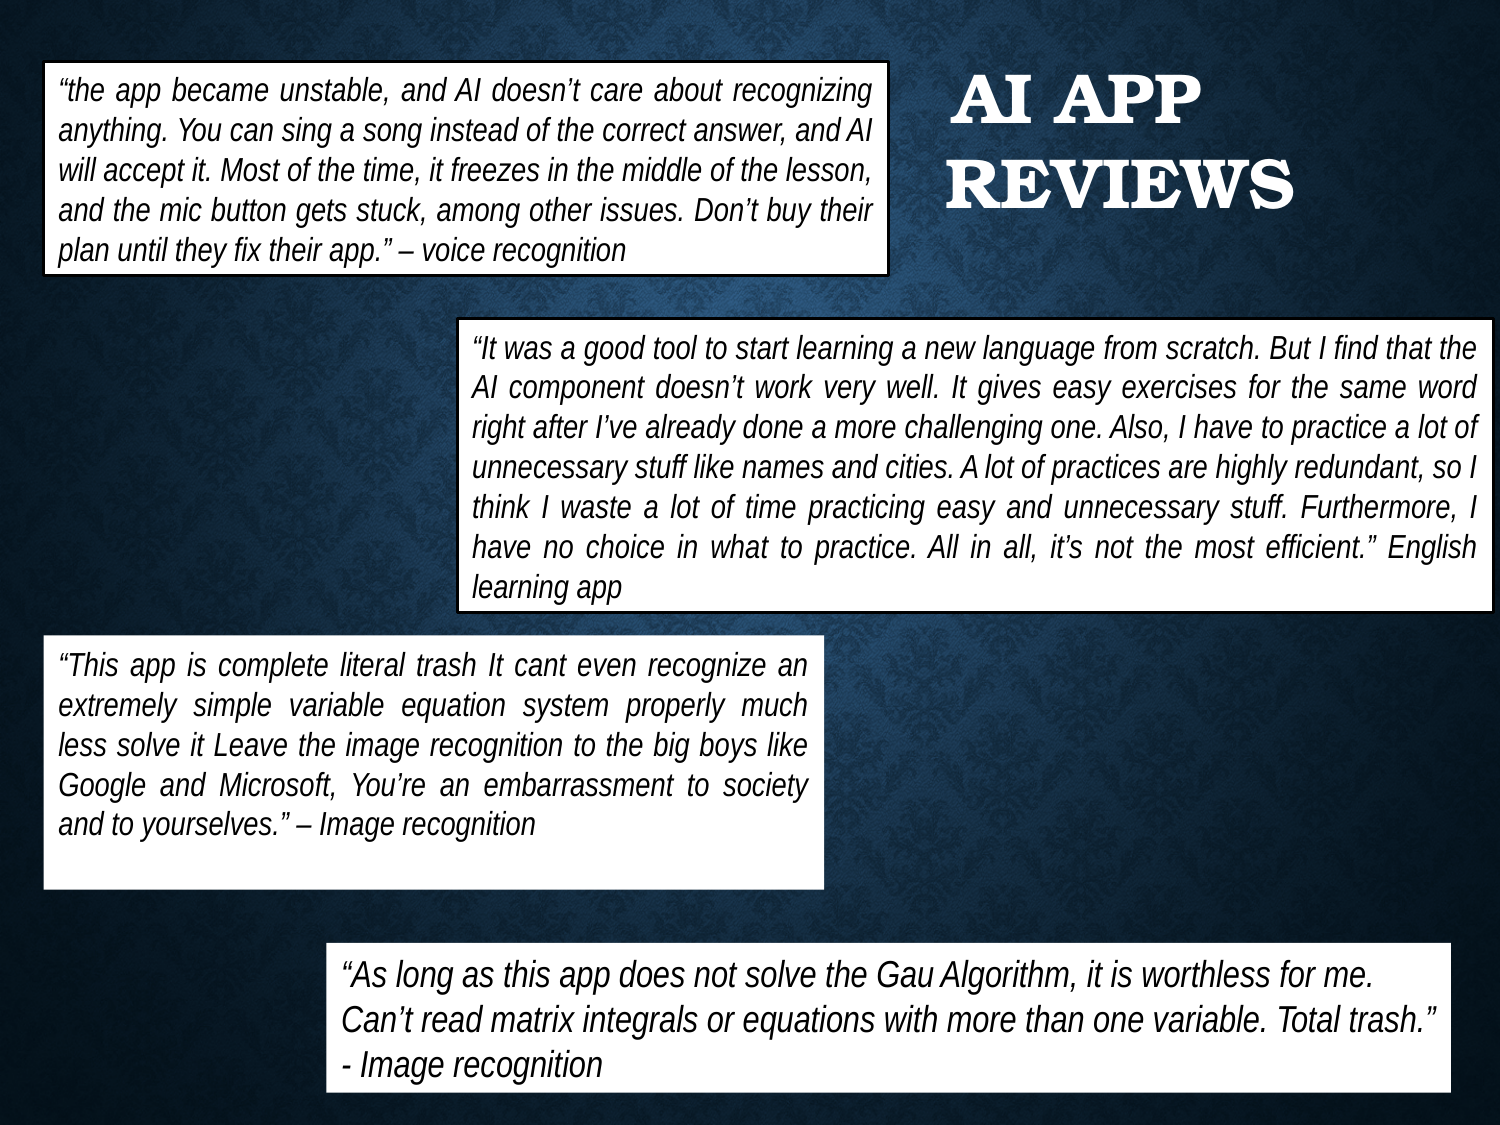

AI App Reviews
“the app became unstable, and AI doesn’t care about recognizing anything. You can sing a song instead of the correct answer, and AI will accept it. Most of the time, it freezes in the middle of the lesson, and the mic button gets stuck, among other issues. Don’t buy their plan until they fix their app.” – voice recognition
“It was a good tool to start learning a new language from scratch. But I find that the AI component doesn’t work very well. It gives easy exercises for the same word right after I’ve already done a more challenging one. Also, I have to practice a lot of unnecessary stuff like names and cities. A lot of practices are highly redundant, so I think I waste a lot of time practicing easy and unnecessary stuff. Furthermore, I have no choice in what to practice. All in all, it’s not the most efficient.” English learning app
“This app is complete literal trash It cant even recognize an extremely simple variable equation system properly much less solve it Leave the image recognition to the big boys like Google and Microsoft, You’re an embarrassment to society and to yourselves.” – Image recognition

“As long as this app does not solve the Gau Algorithm, it is worthless for me.
Can’t read matrix integrals or equations with more than one variable. Total trash.”
- Image recognition